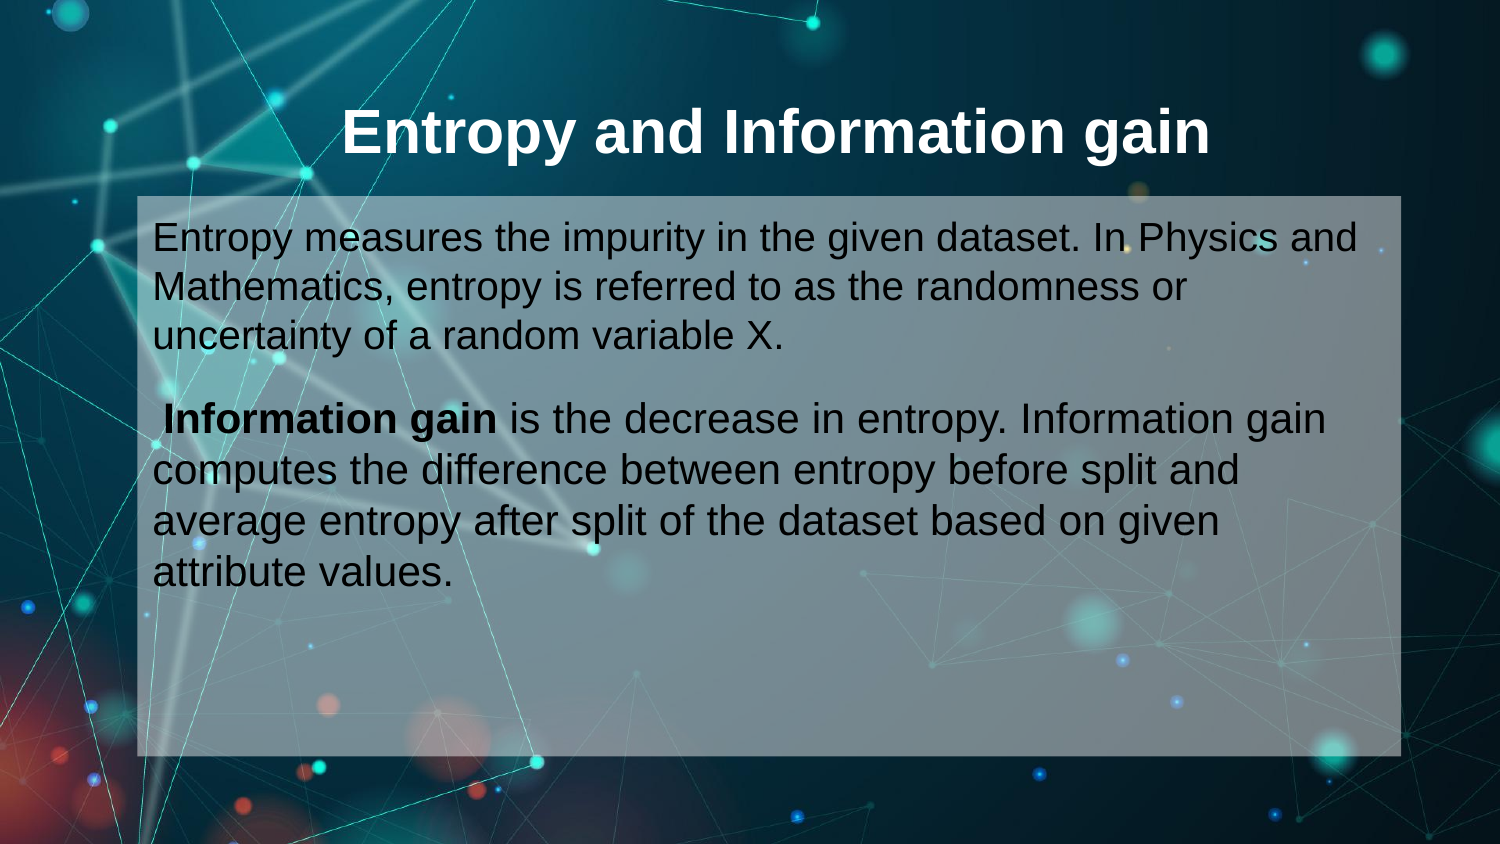

# Entropy and Information gain

Entropy measures the impurity in the given dataset. In Physics and Mathematics, entropy is referred to as the randomness or uncertainty of a random variable X.
 Information gain is the decrease in entropy. Information gain computes the difference between entropy before split and average entropy after split of the dataset based on given attribute values.